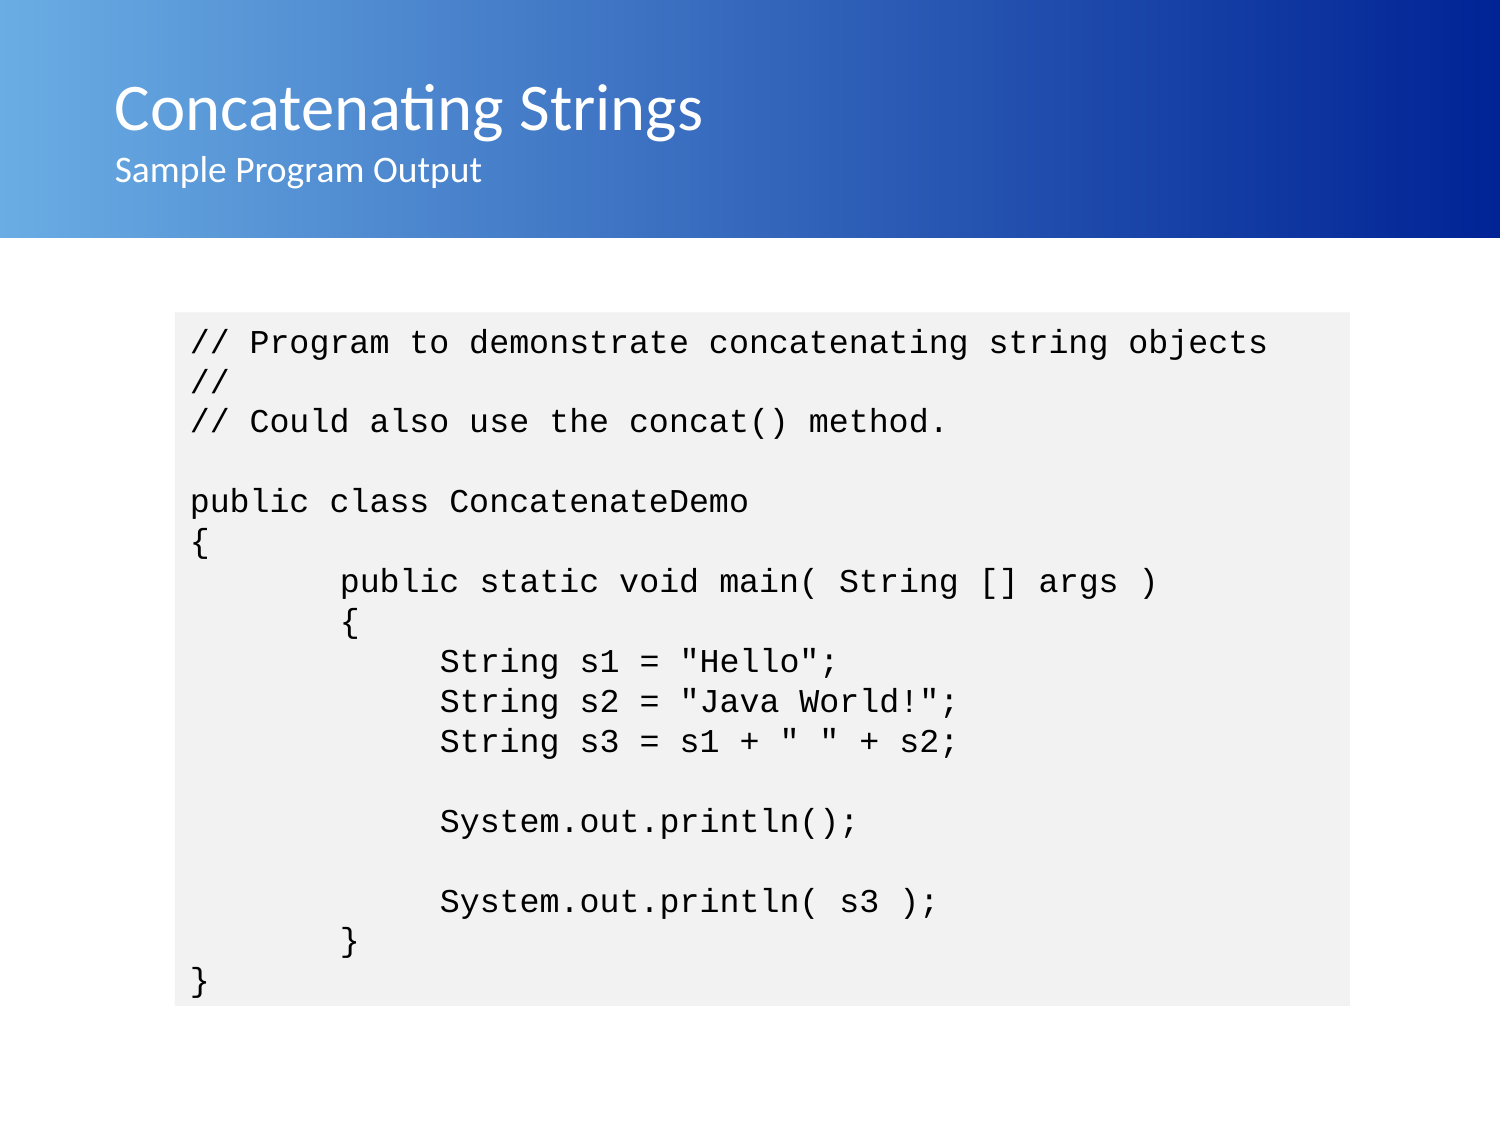

# Concatenating Strings
Sample Program Output
// Program to demonstrate concatenating string objects
//
// Could also use the concat() method.

public class ConcatenateDemo
{
	public static void main( String [] args )
	{
	     String s1 = "Hello";
	     String s2 = "Java World!";
	     String s3 = s1 + " " + s2;

	     System.out.println();

	     System.out.println( s3 );
	}
}